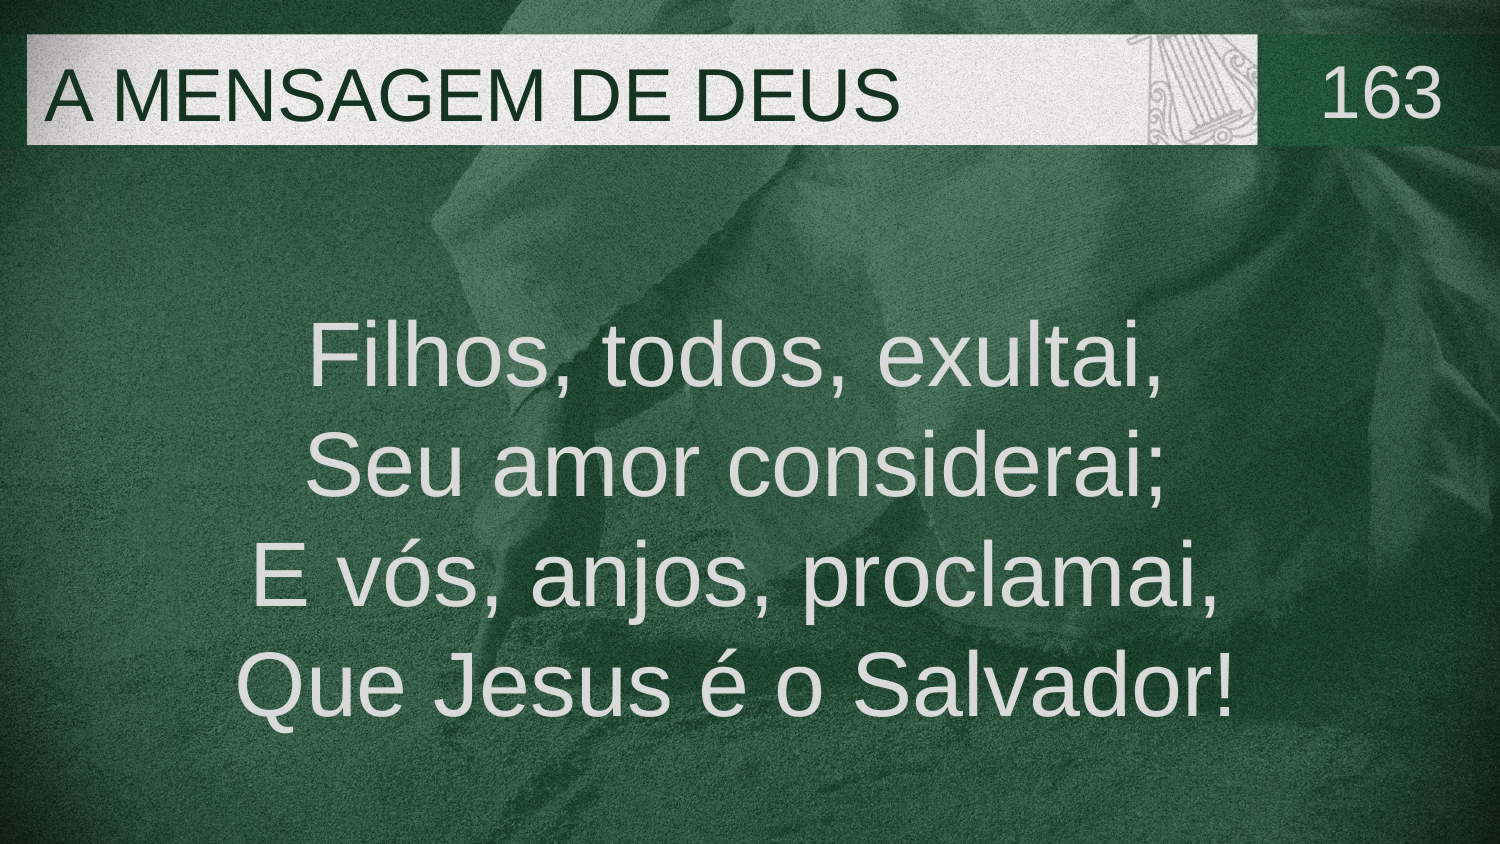

# A MENSAGEM DE DEUS
163
Filhos, todos, exultai,
Seu amor considerai;
E vós, anjos, proclamai,
Que Jesus é o Salvador!